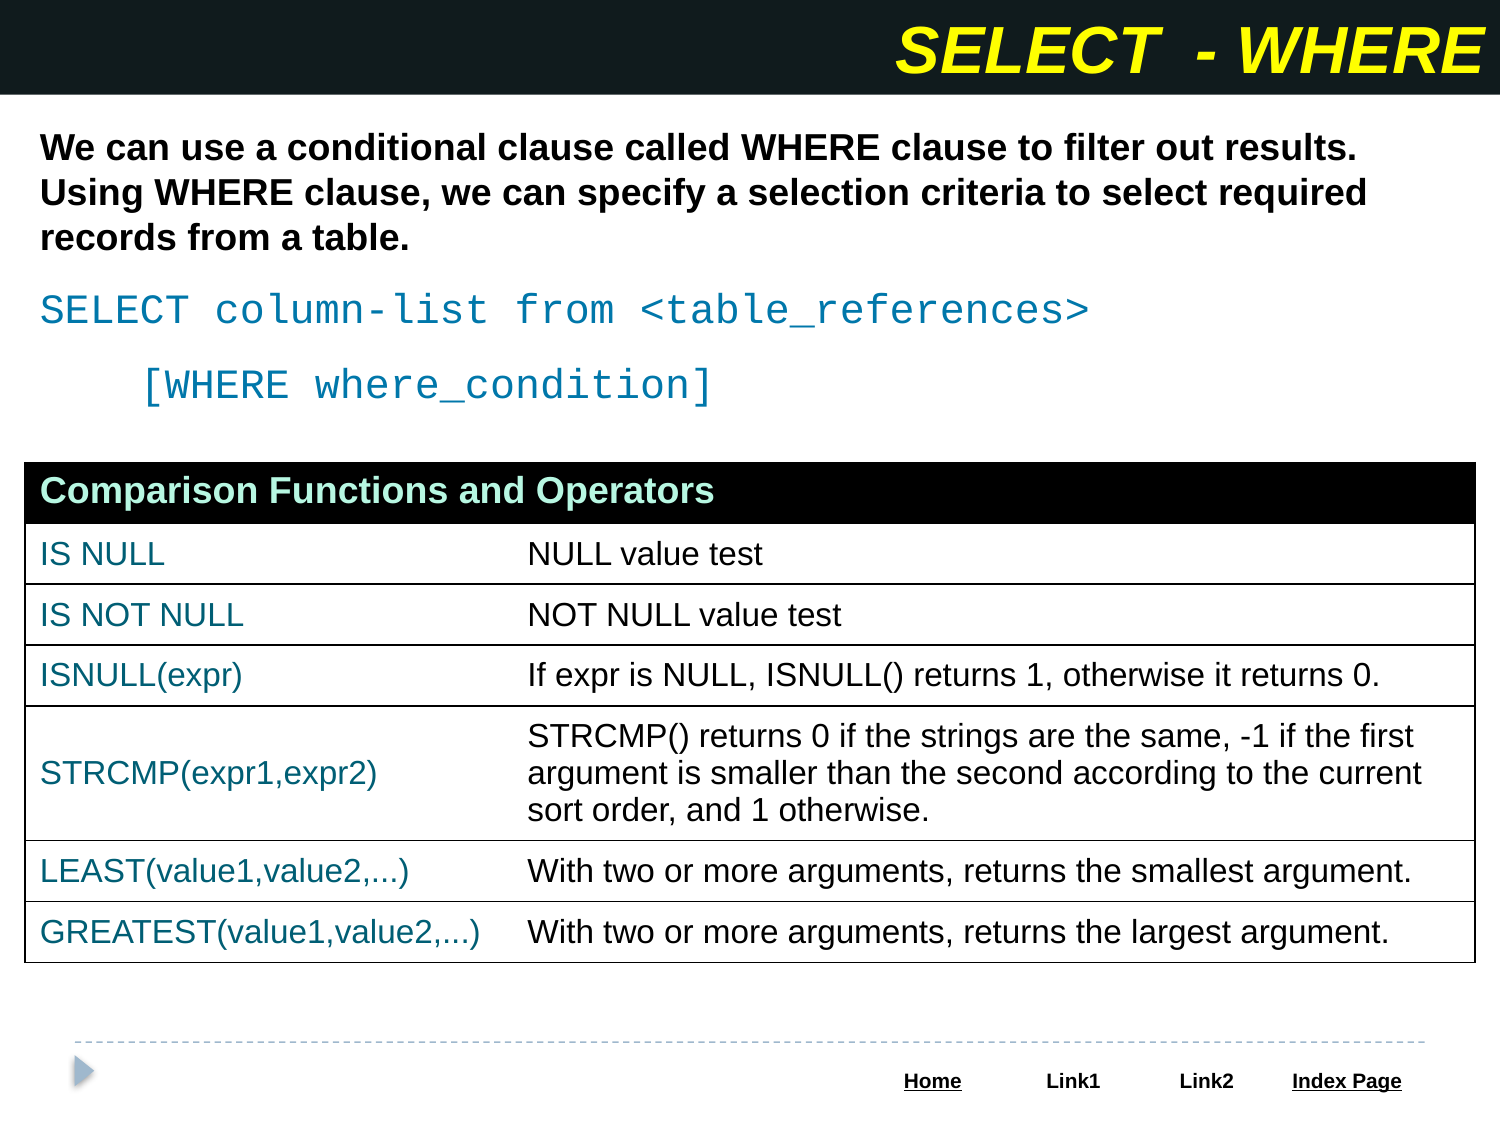

SELECT  - WHERE
We can use a conditional clause called WHERE clause to filter out results. Using WHERE clause, we can specify a selection criteria to select required records from a table.
SELECT column-list from <table_references>
    [WHERE where_condition]
| Comparison Functions and Operators |  |
| --- | --- |
| IS NULL | NULL value test |
| IS NOT NULL | NOT NULL value test |
| ISNULL(expr) | If expr is NULL, ISNULL() returns 1, otherwise it returns 0. |
| STRCMP(expr1,expr2) | STRCMP() returns 0 if the strings are the same, -1 if the first argument is smaller than the second according to the current sort order, and 1 otherwise. |
| LEAST(value1,value2,...) | With two or more arguments, returns the smallest argument. |
| GREATEST(value1,value2,...) | With two or more arguments, returns the largest argument. |